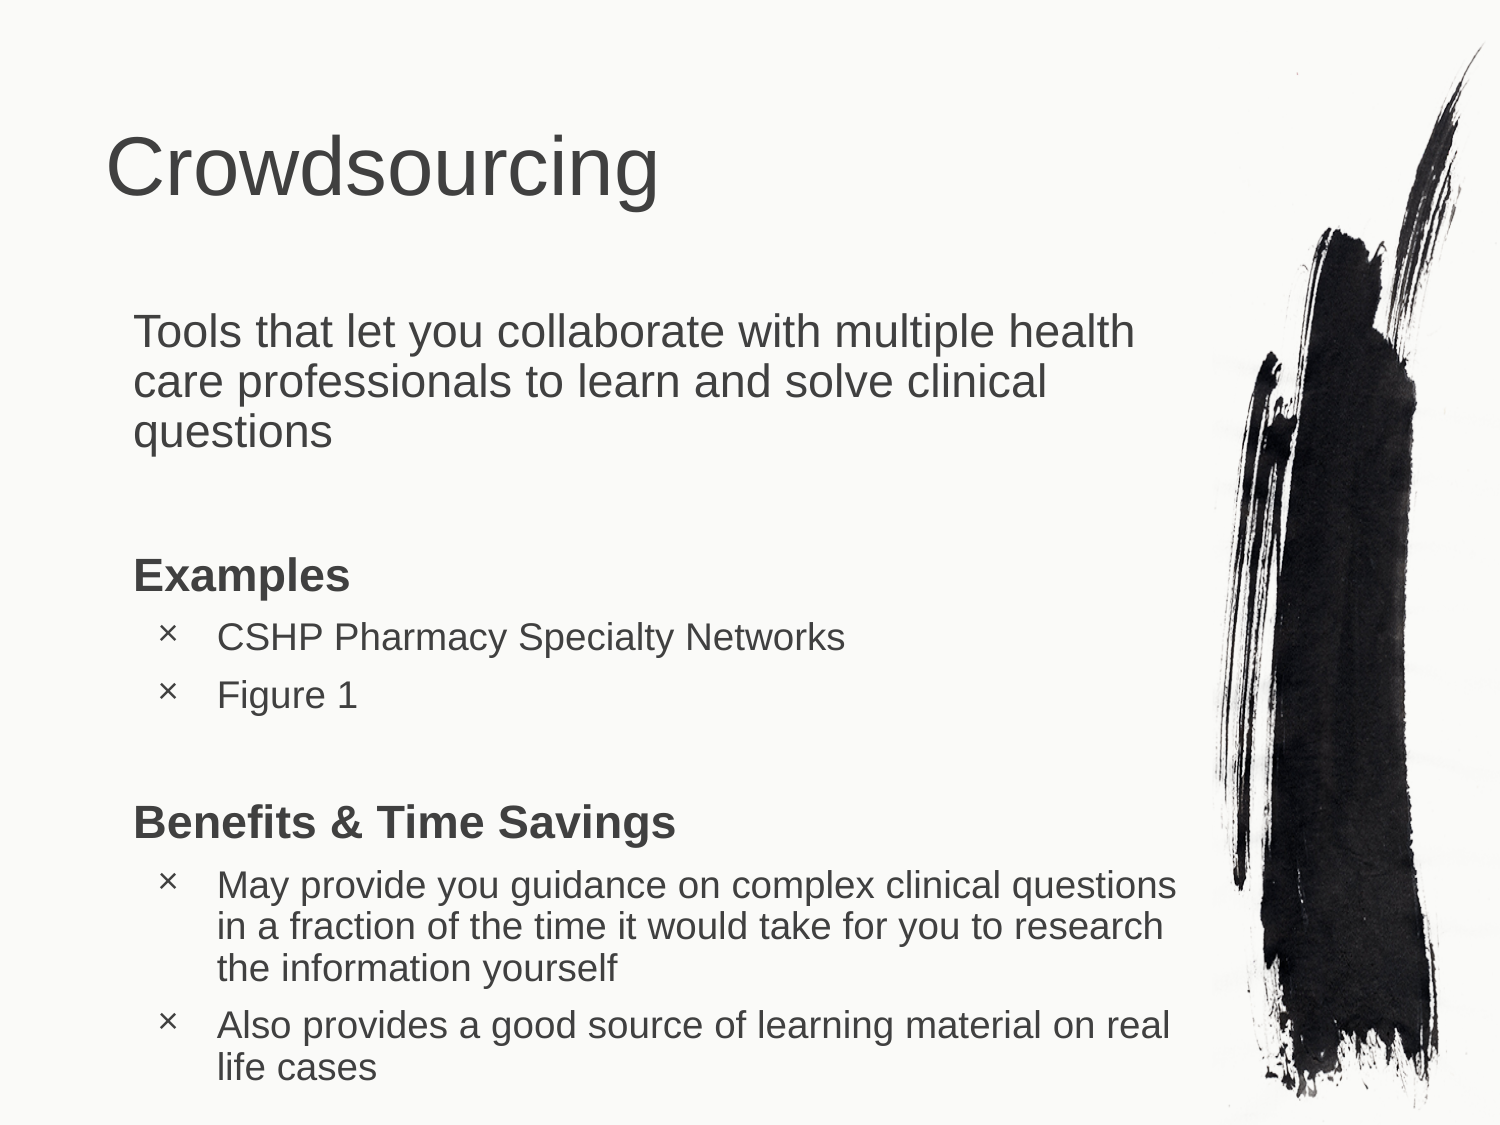

# Crowdsourcing
Tools that let you collaborate with multiple health care professionals to learn and solve clinical questions

Examples
CSHP Pharmacy Specialty Networks
Figure 1

Benefits & Time Savings
May provide you guidance on complex clinical questions in a fraction of the time it would take for you to research the information yourself
Also provides a good source of learning material on real life cases